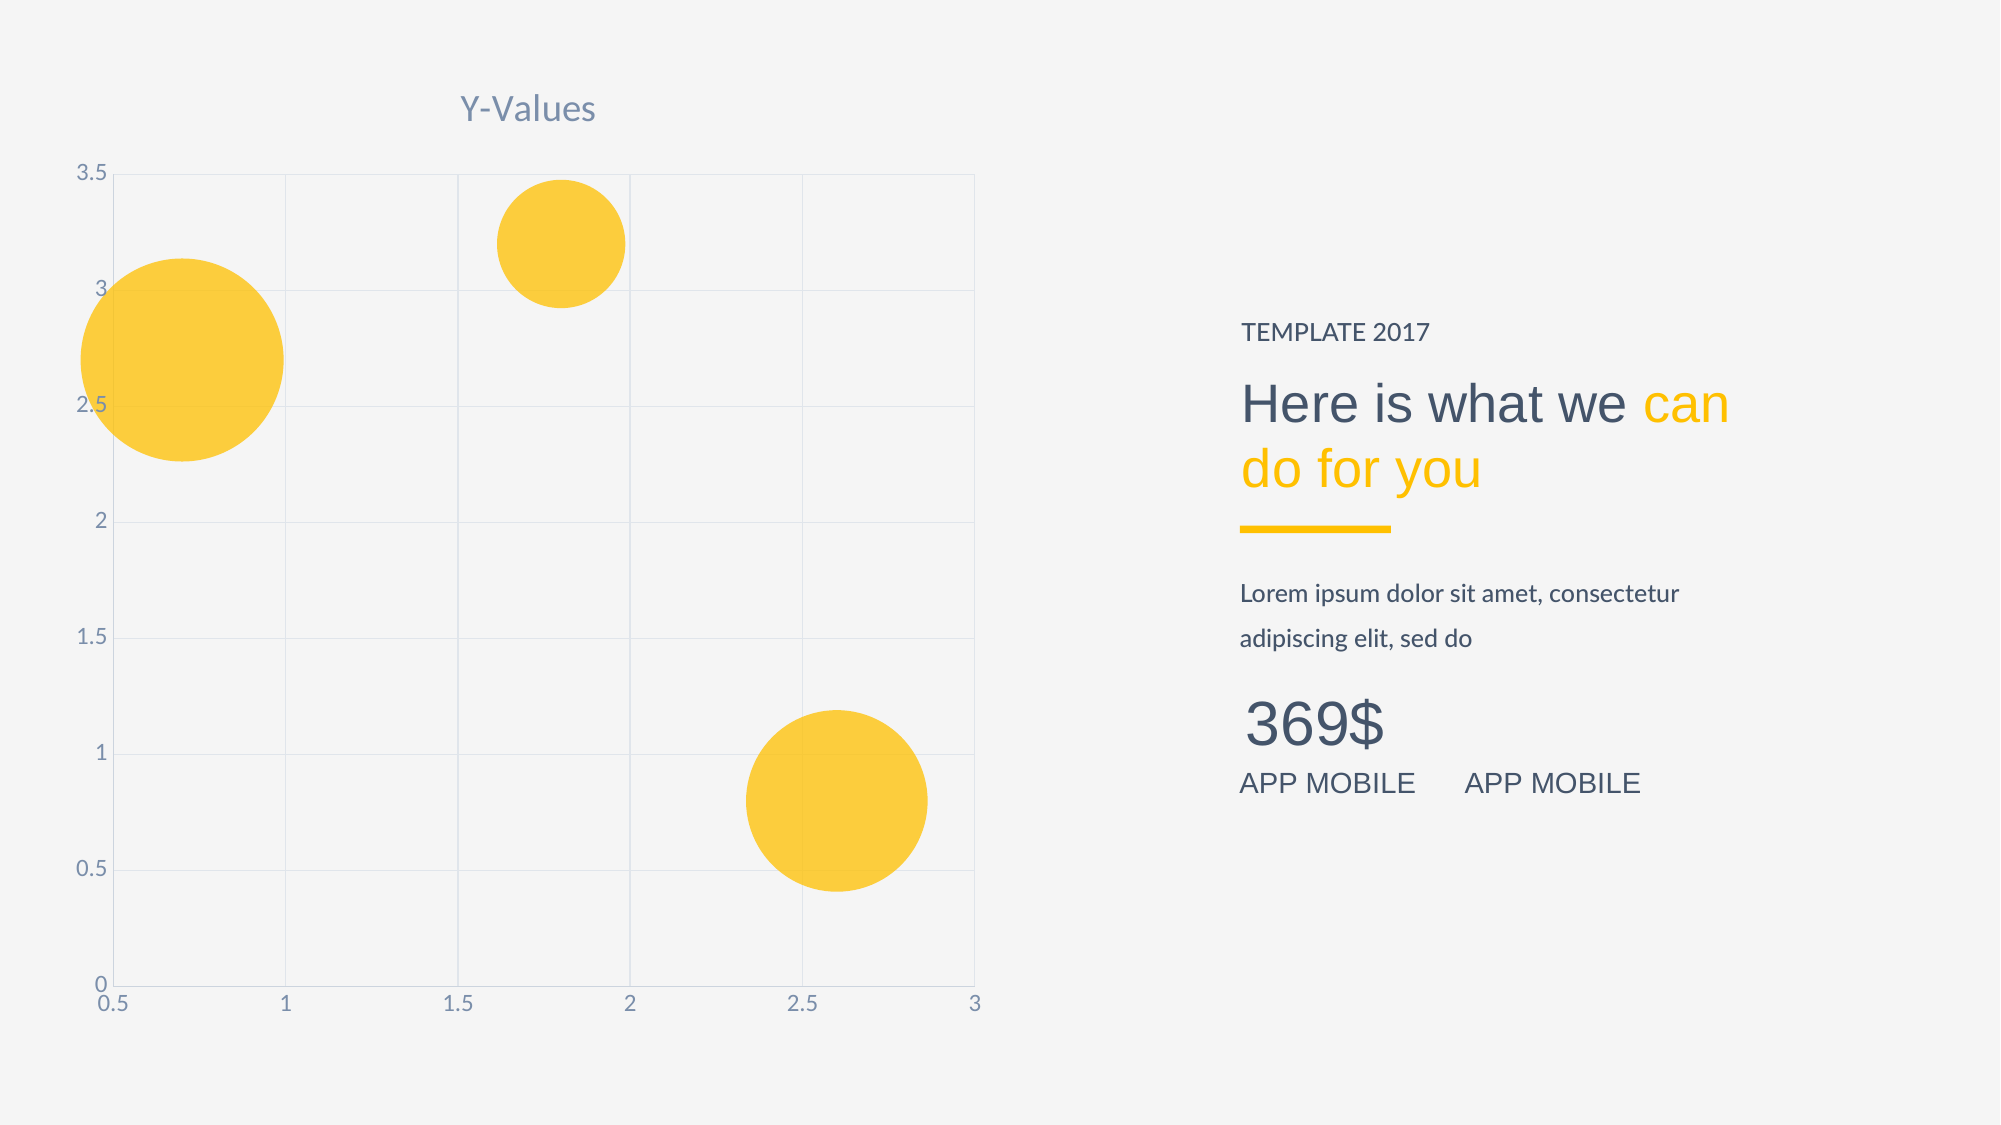

### Chart:

| Category | Y-Values |
|---|---|
TEMPLATE 2017
Here is what we can
do for you

Lorem ipsum dolor sit amet, consectetur adipiscing elit, sed do
369$
APP MOBILE
APP MOBILE